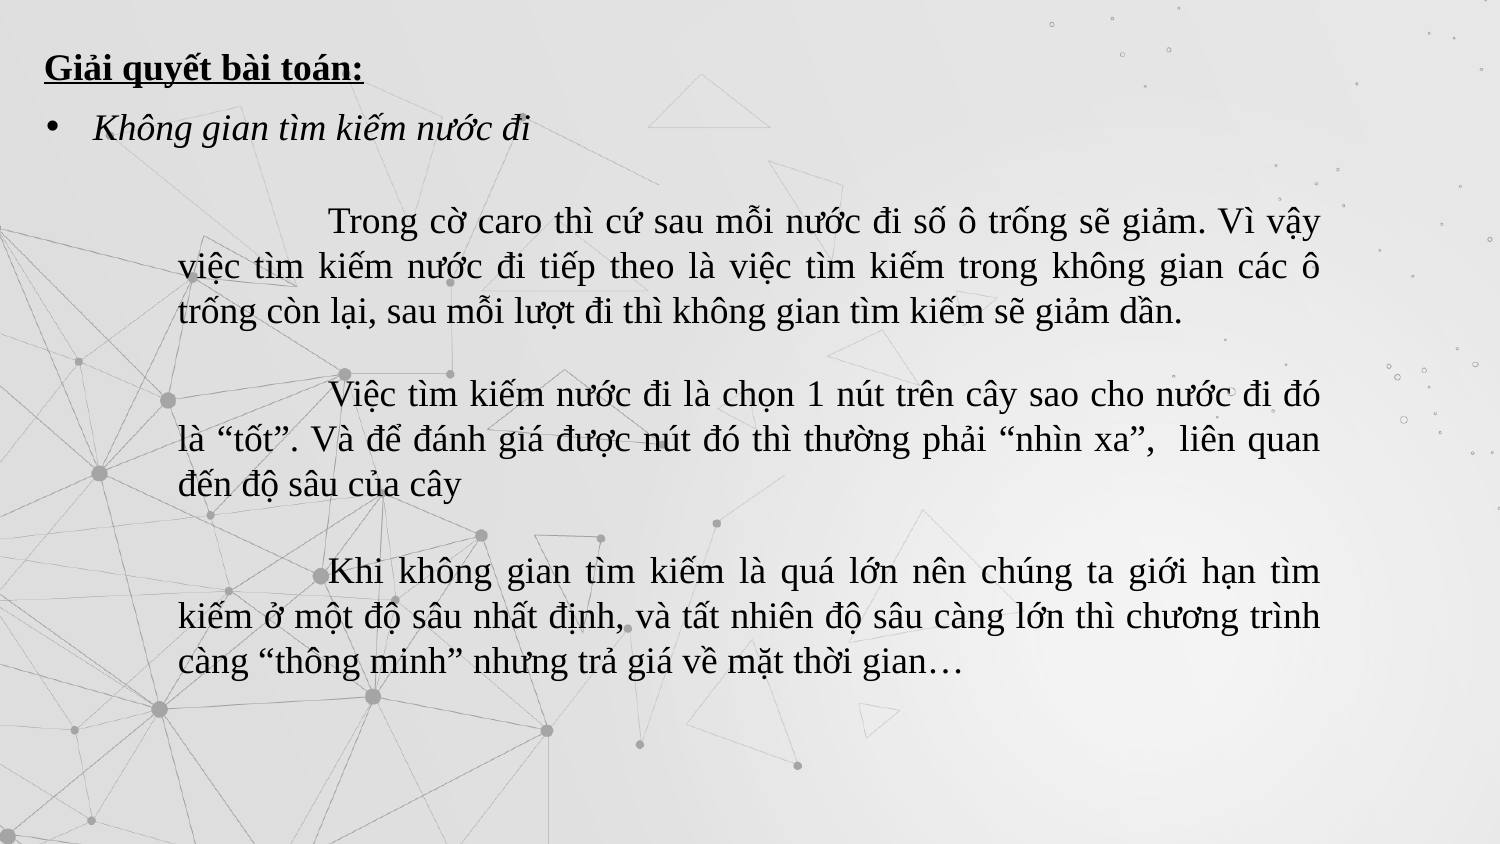

Giải quyết bài toán:
Không gian tìm kiếm nước đi
	Trong cờ caro thì cứ sau mỗi nước đi số ô trống sẽ giảm. Vì vậy việc tìm kiếm nước đi tiếp theo là việc tìm kiếm trong không gian các ô trống còn lại, sau mỗi lượt đi thì không gian tìm kiếm sẽ giảm dần.
	Việc tìm kiếm nước đi là chọn 1 nút trên cây sao cho nước đi đó là “tốt”. Và để đánh giá được nút đó thì thường phải “nhìn xa”,  liên quan đến độ sâu của cây
	Khi không gian tìm kiếm là quá lớn nên chúng ta giới hạn tìm kiếm ở một độ sâu nhất định, và tất nhiên độ sâu càng lớn thì chương trình càng “thông minh” nhưng trả giá về mặt thời gian…